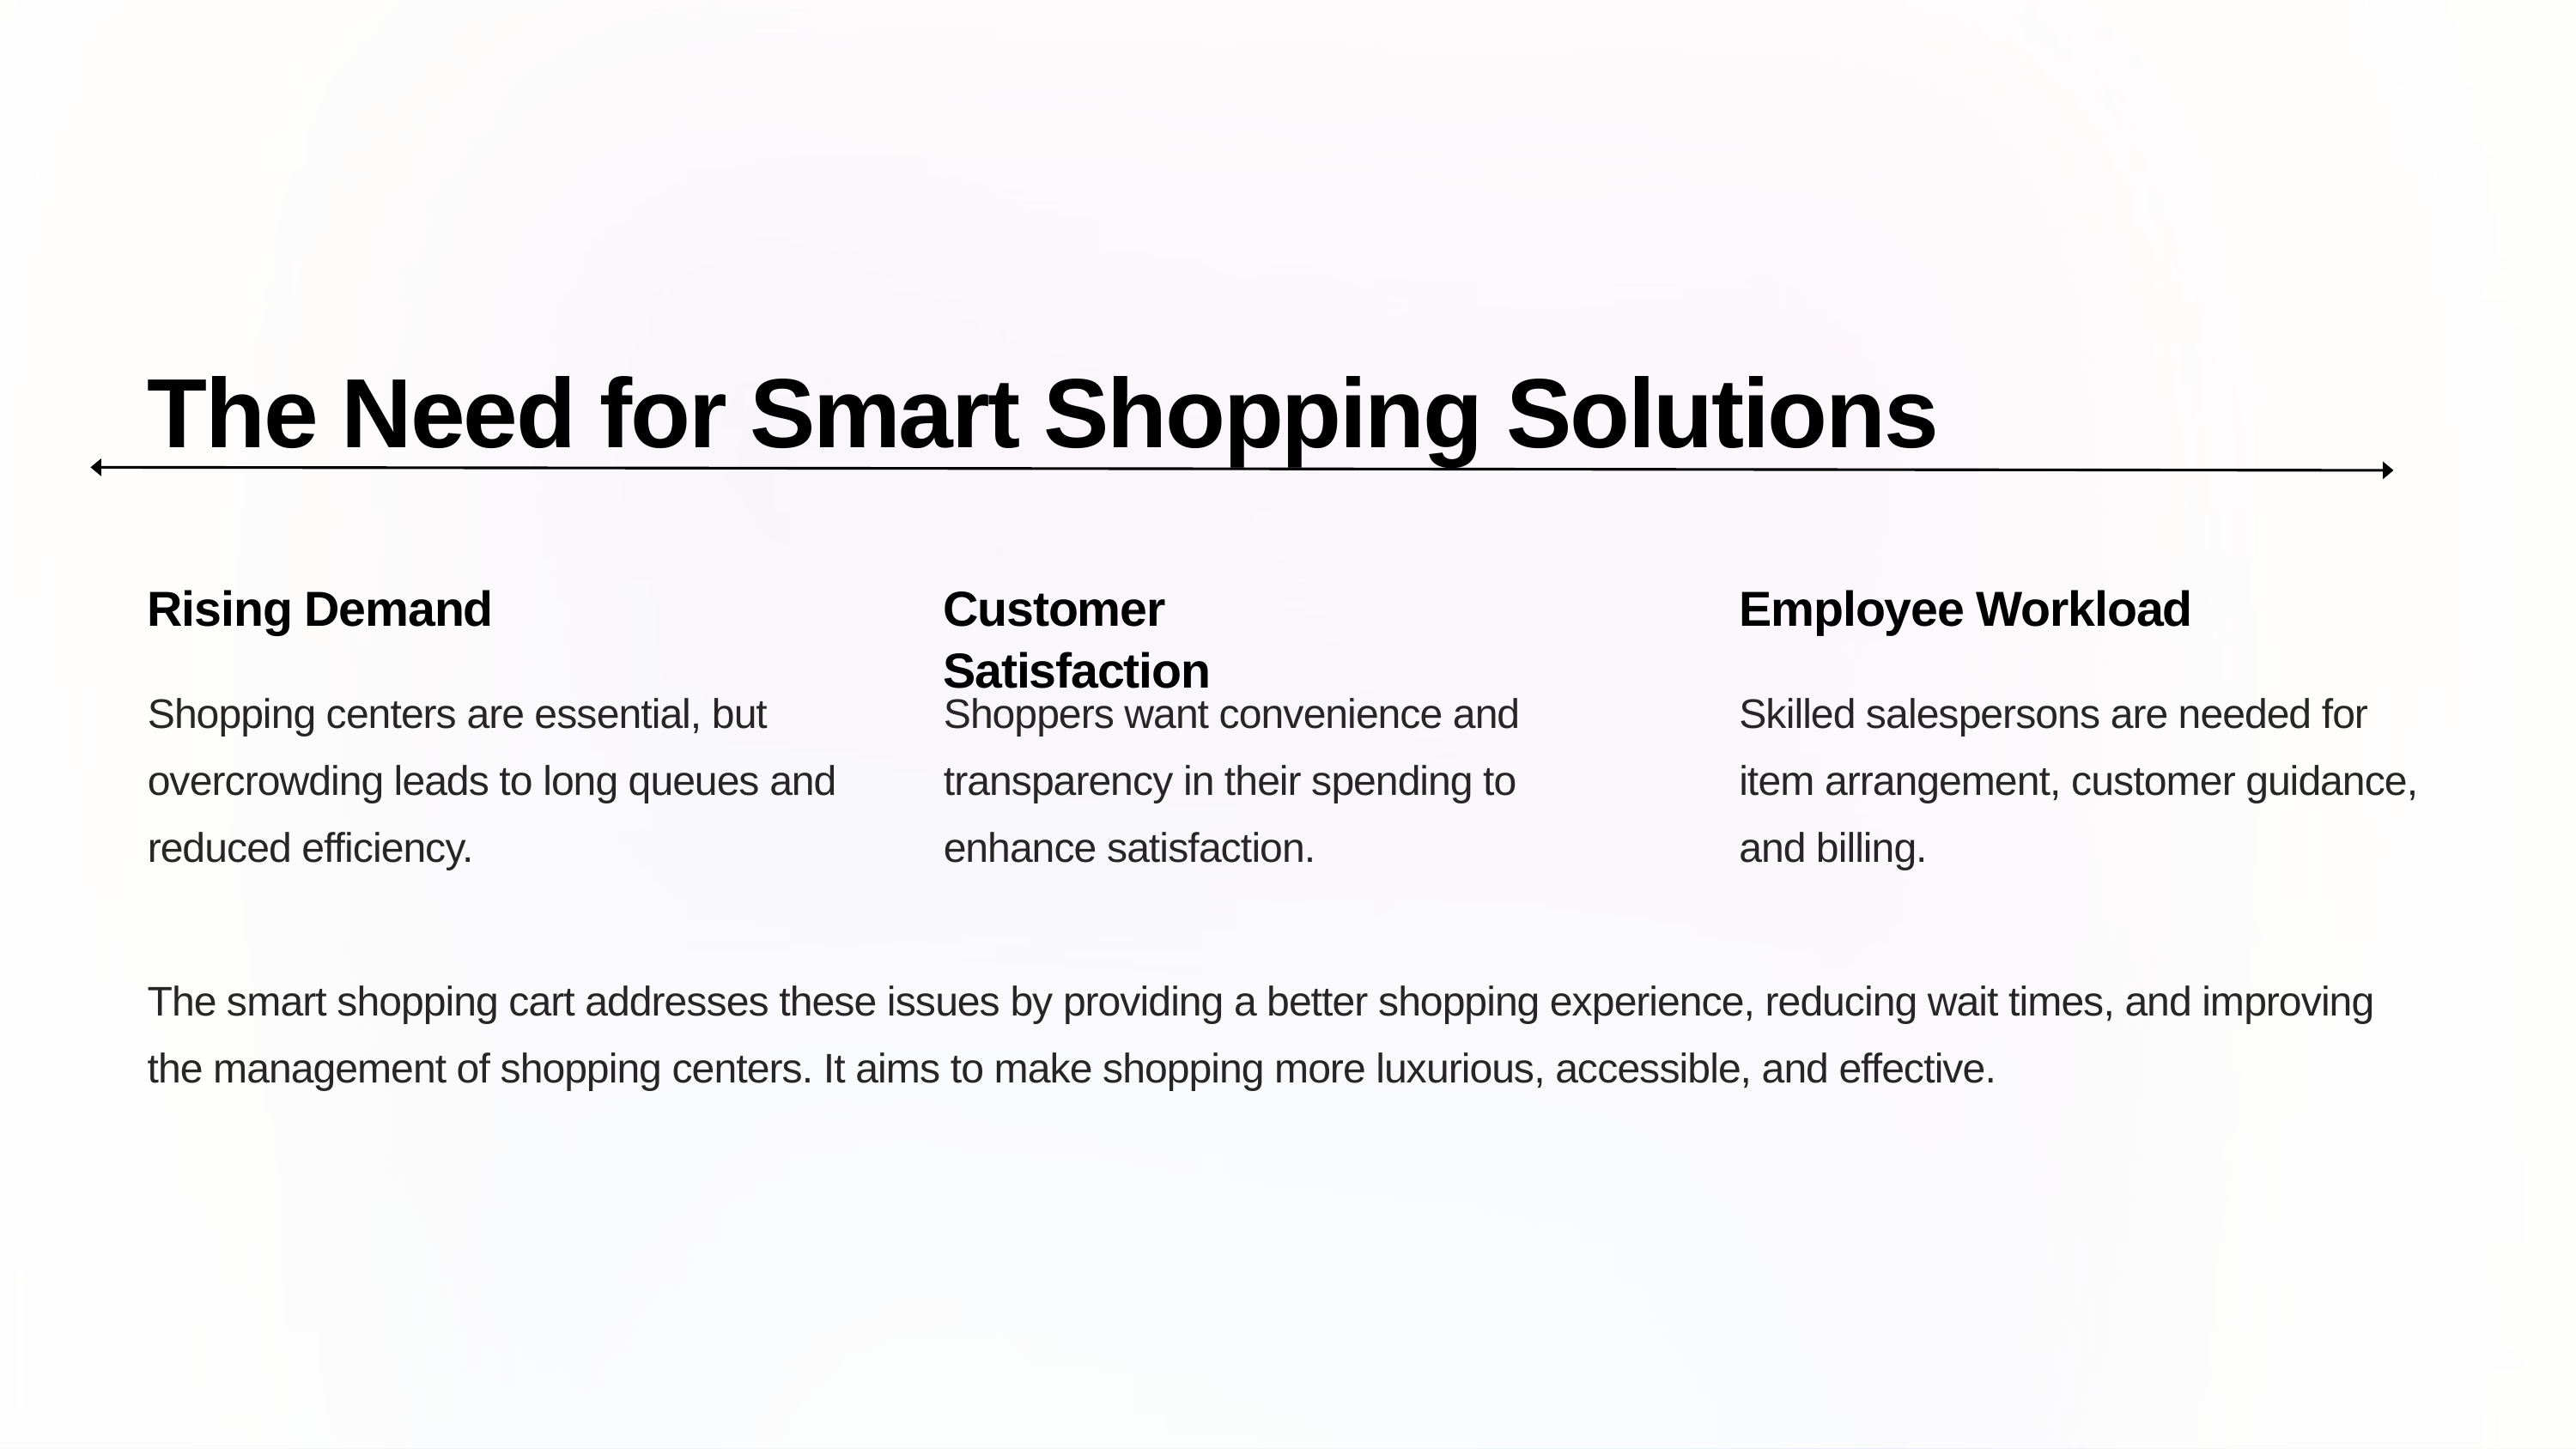

The Need for Smart Shopping Solutions

Rising Demand

Customer Satisfaction

Employee Workload

Shopping centers are essential, but overcrowding leads to long queues and reduced efficiency.

Shoppers want convenience and transparency in their spending to enhance satisfaction.

Skilled salespersons are needed for item arrangement, customer guidance, and billing.

The smart shopping cart addresses these issues by providing a better shopping experience, reducing wait times, and improving the management of shopping centers. It aims to make shopping more luxurious, accessible, and effective.